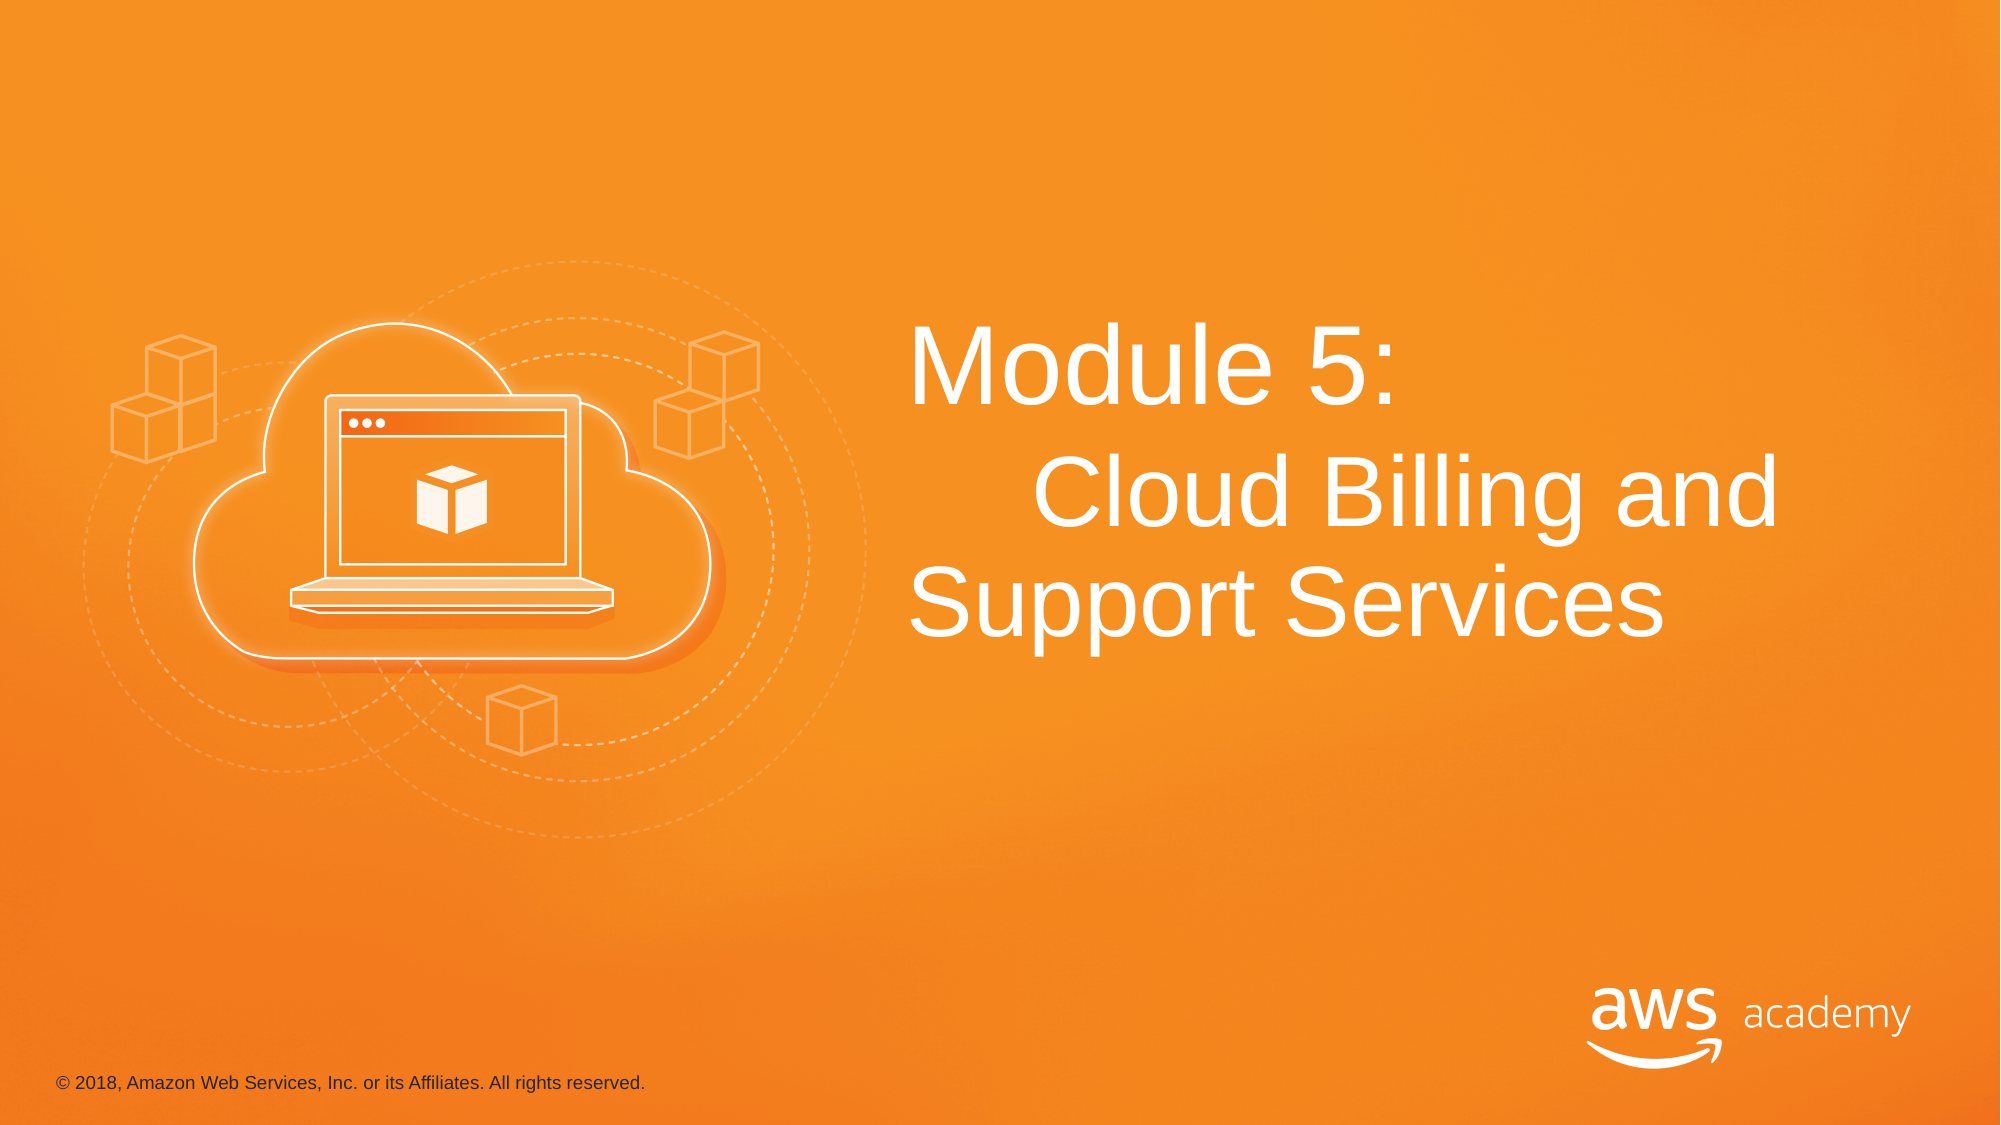

# Module 5:                      Cloud Billing and Support Services
© 2018, Amazon Web Services, Inc. or its Affiliates. All rights reserved.